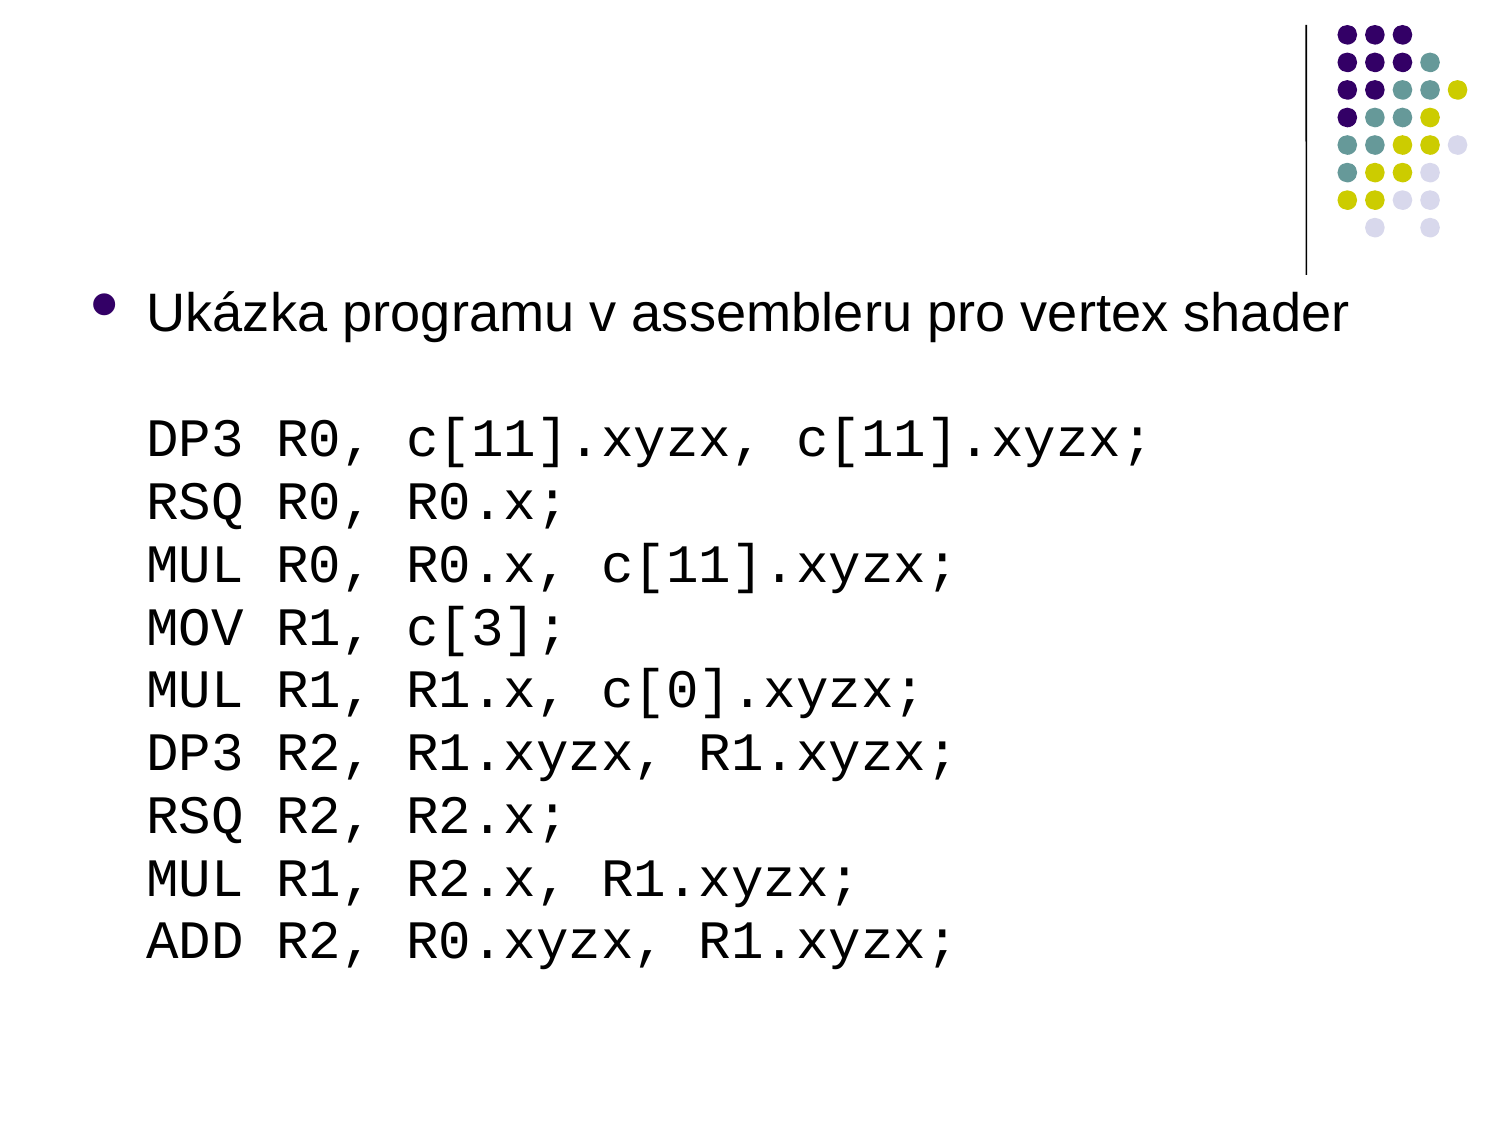

#
Ukázka programu v assembleru pro vertex shader

DP3 R0, c[11].xyzx, c[11].xyzx;
RSQ R0, R0.x;
MUL R0, R0.x, c[11].xyzx;
MOV R1, c[3];
MUL R1, R1.x, c[0].xyzx;
DP3 R2, R1.xyzx, R1.xyzx;
RSQ R2, R2.x;
MUL R1, R2.x, R1.xyzx;
ADD R2, R0.xyzx, R1.xyzx;